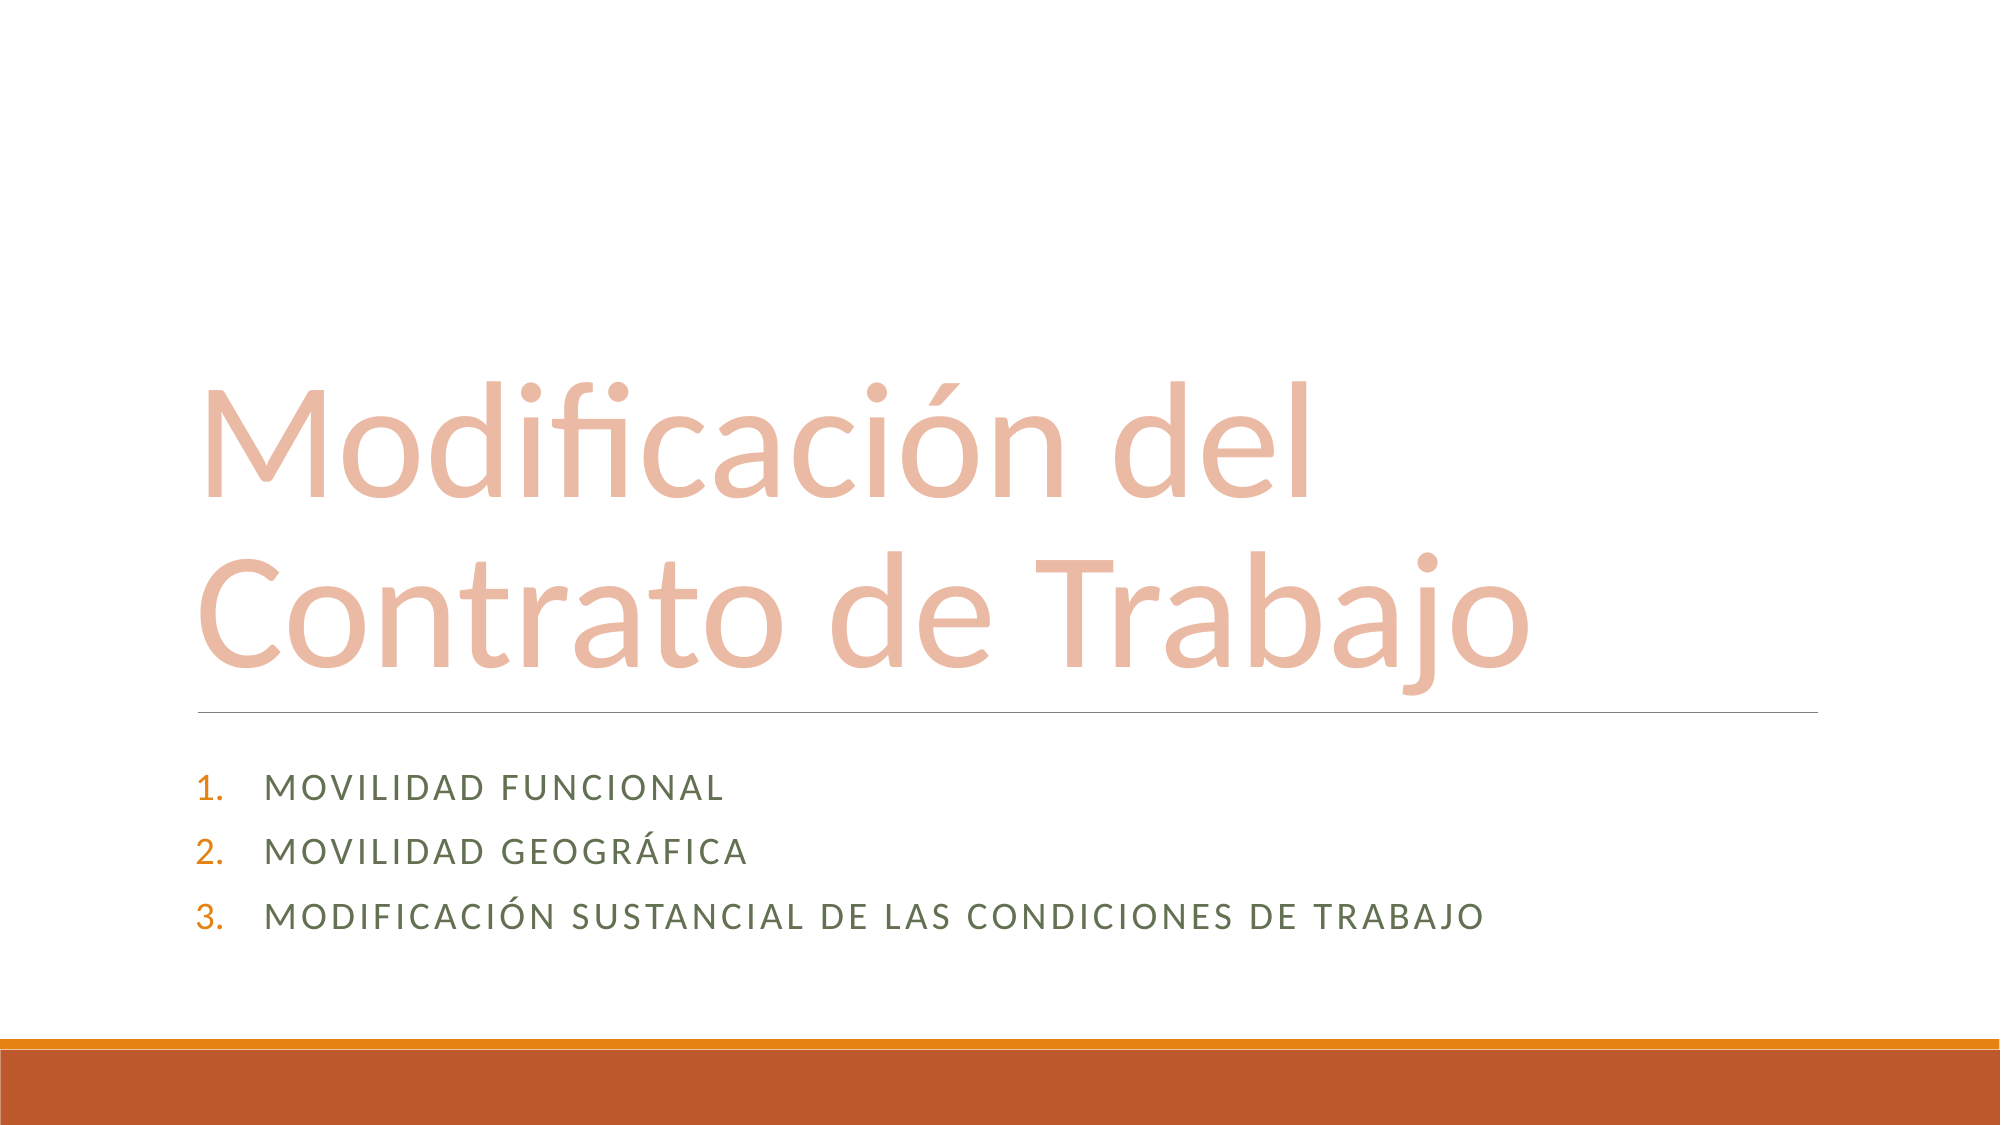

# Modificación del Contrato de Trabajo
MOVILIDAD FUNCIONAL
MOVILIDAD GEOGRÁFICA
MODIFICACIÓN SUSTANCIAL DE LAS CONDICIONES DE TRABAJO